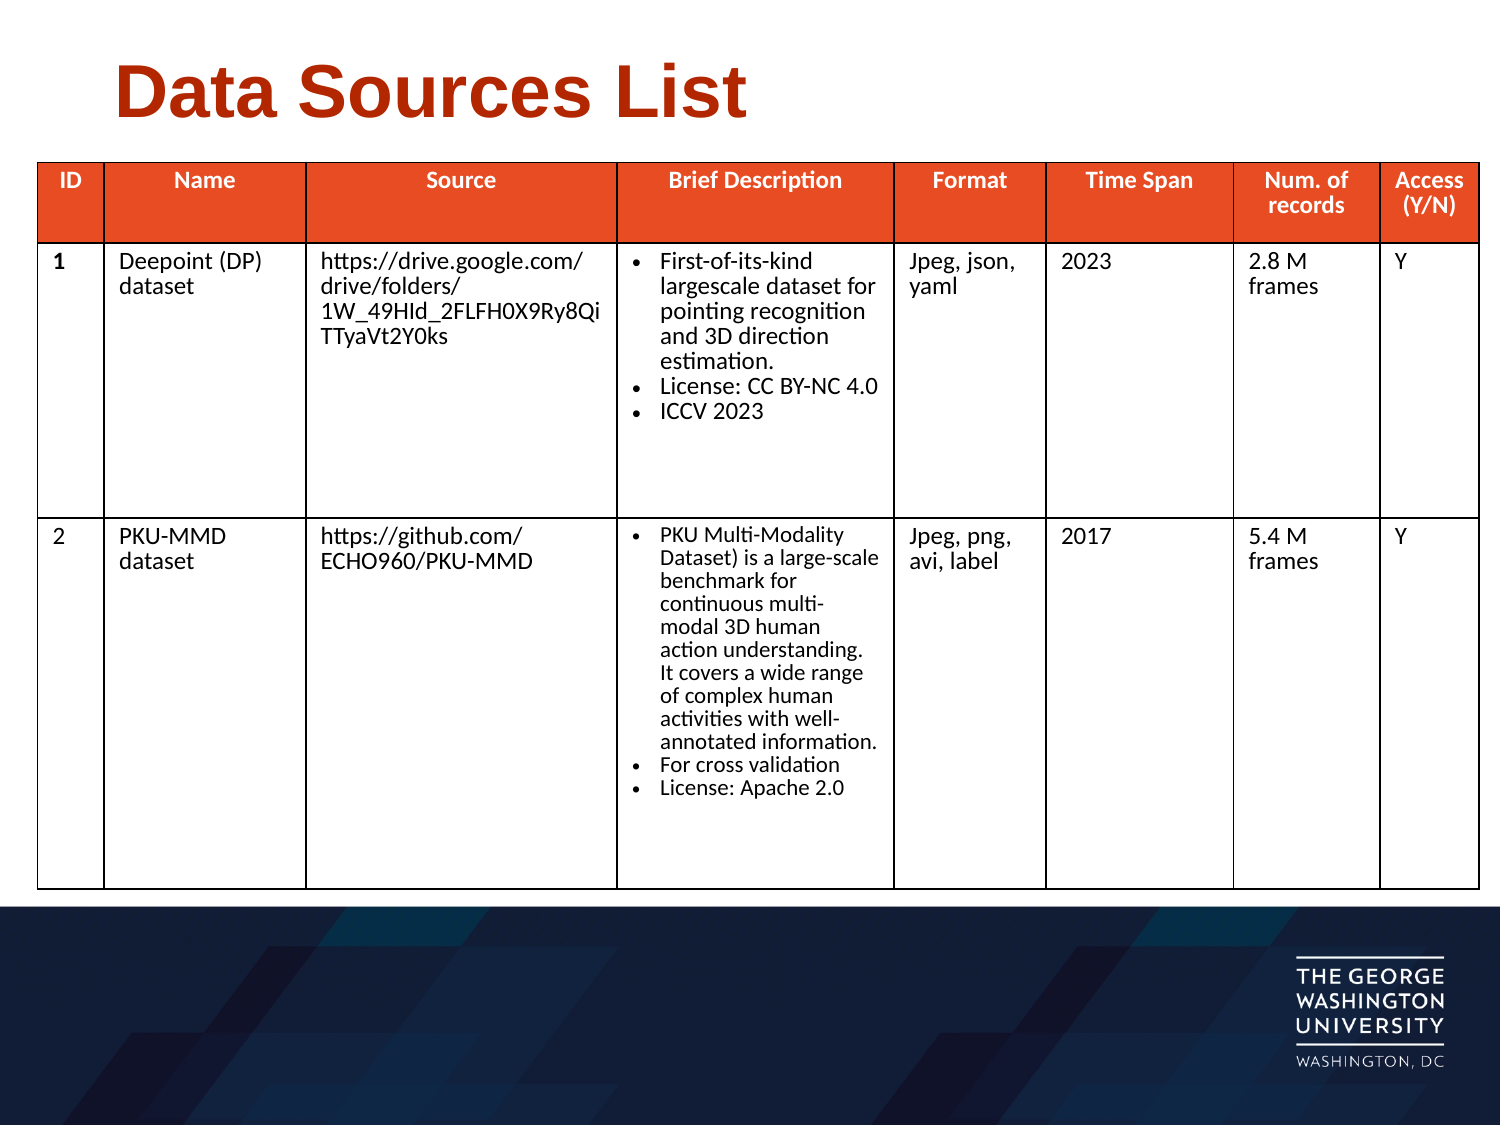

# Data Sources List
| ID | Name | Source | Brief Description | Format | Time Span | Num. of records | Access (Y/N) |
| --- | --- | --- | --- | --- | --- | --- | --- |
| 1 | Deepoint (DP) dataset | https://drive.google.com/drive/folders/1W\_49HId\_2FLFH0X9Ry8QiTTyaVt2Y0ks | First-of-its-kind largescale dataset for pointing recognition and 3D direction estimation. License: CC BY-NC 4.0 ICCV 2023 | Jpeg, json, yaml | 2023 | 2.8 M frames | Y |
| 2 | PKU-MMD dataset | https://github.com/ECHO960/PKU-MMD | PKU Multi-Modality Dataset) is a large-scale benchmark for continuous multi-modal 3D human action understanding. It covers a wide range of complex human activities with well-annotated information. For cross validation License: Apache 2.0 | Jpeg, png, avi, label | 2017 | 5.4 M frames | Y |